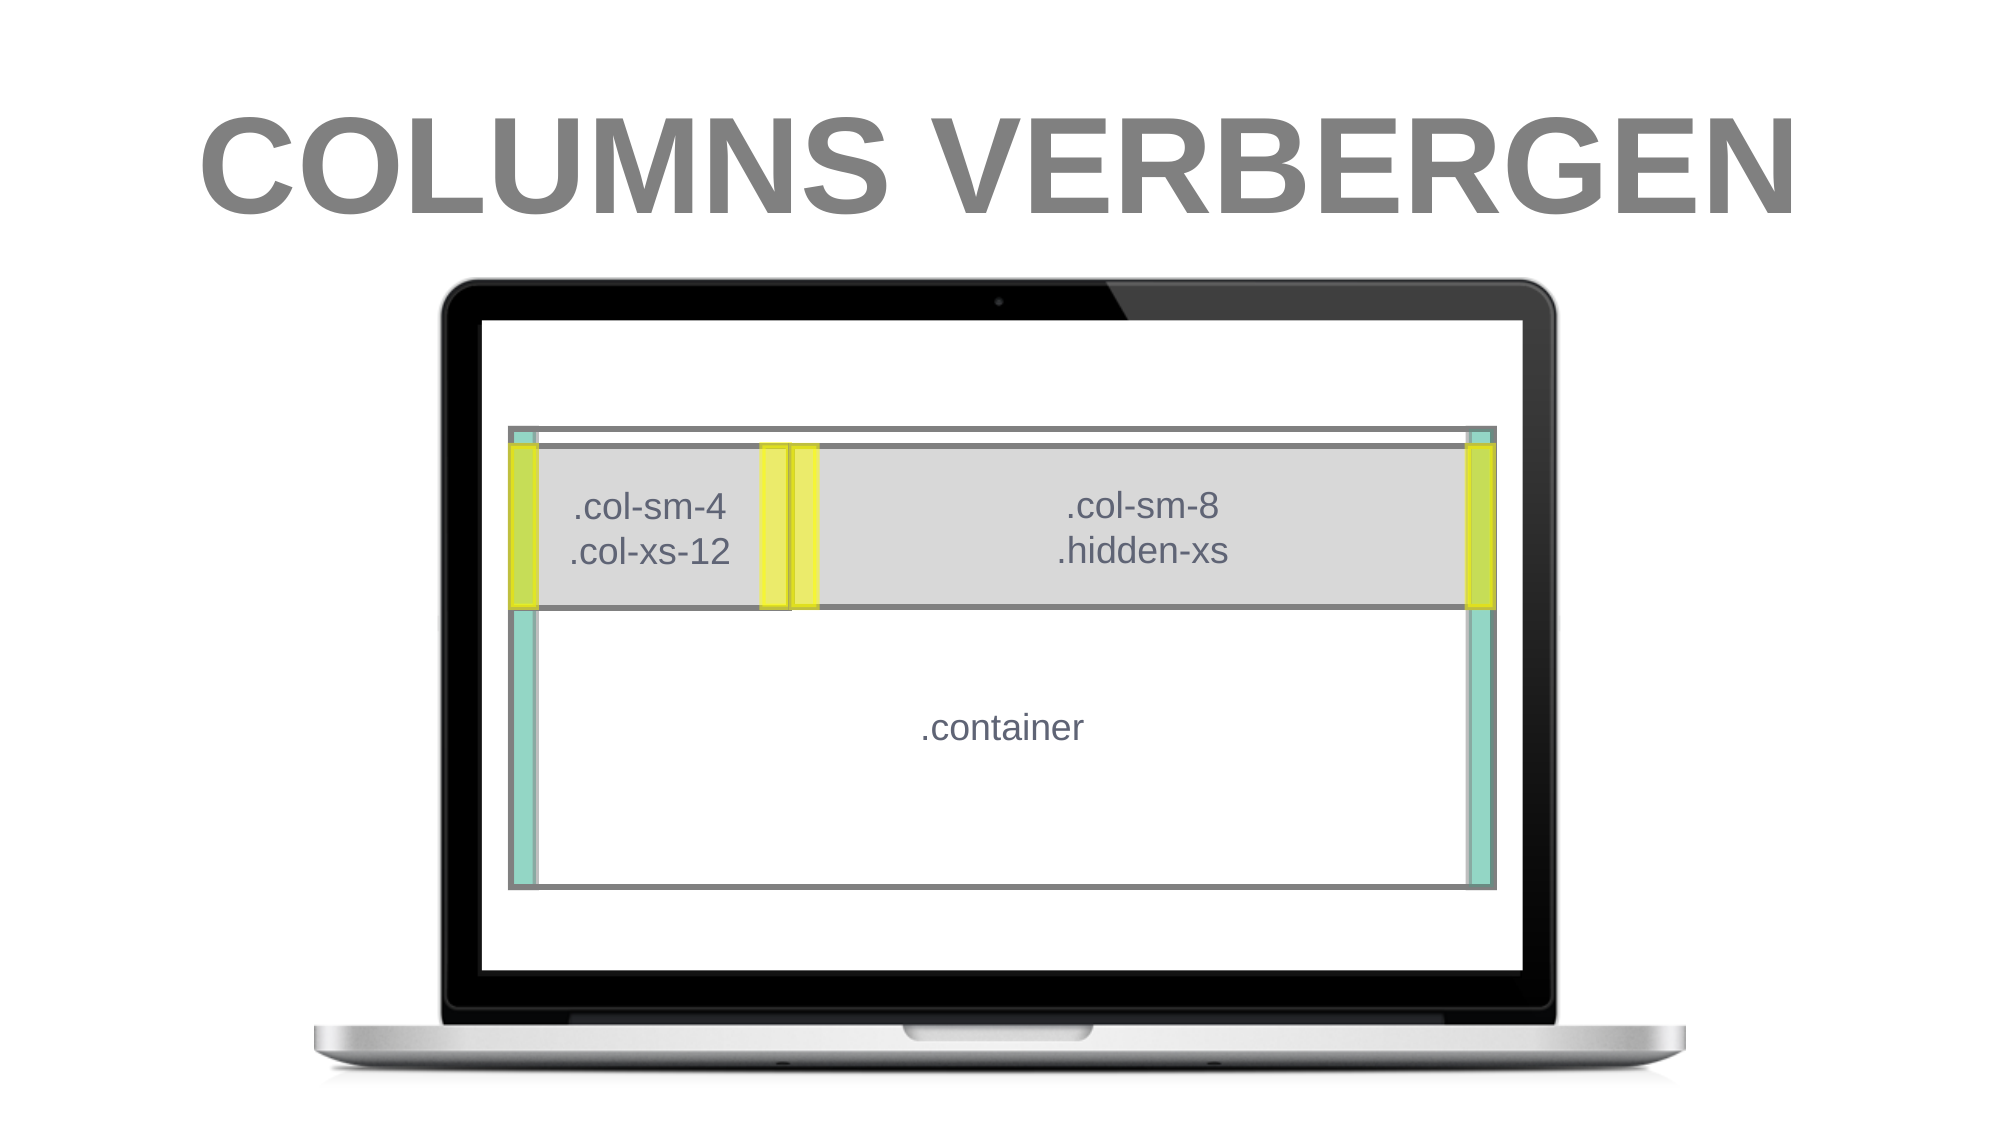

# COLUMNS VERBERGEN

.container

.col-sm-4
.col-xs-12

.col-sm-8
.hidden-xs